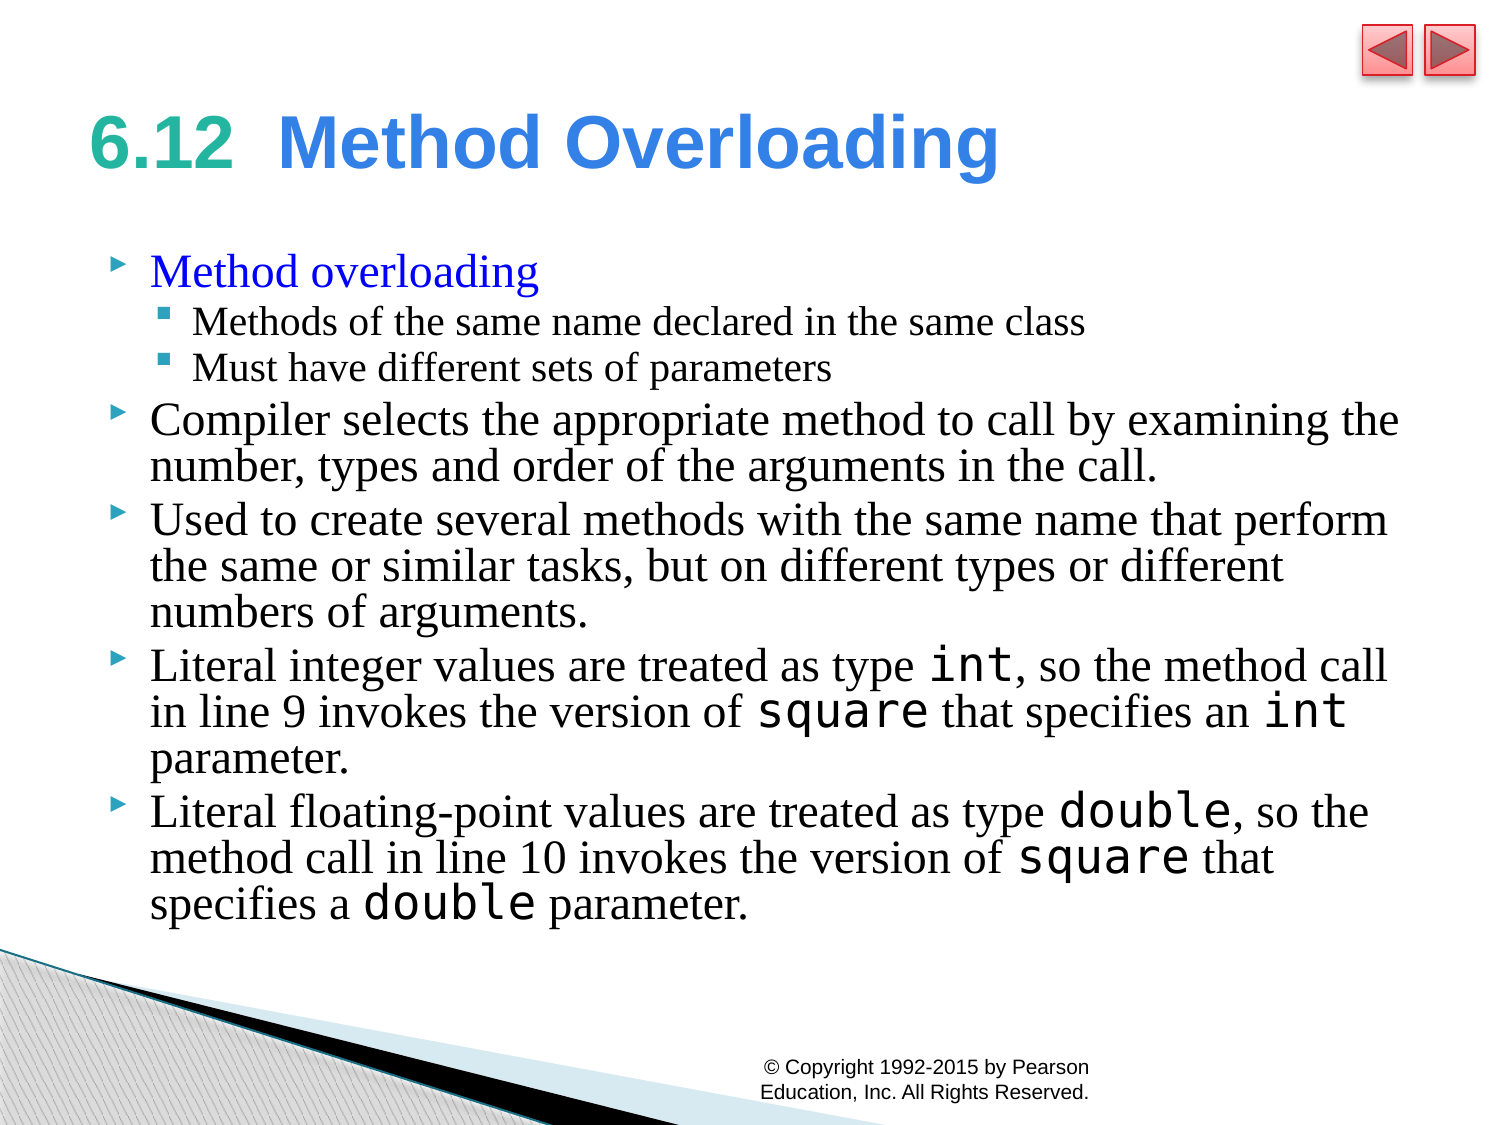

# 6.12  Method Overloading
Method overloading
Methods of the same name declared in the same class
Must have different sets of parameters
Compiler selects the appropriate method to call by examining the number, types and order of the arguments in the call.
Used to create several methods with the same name that perform the same or similar tasks, but on different types or different numbers of arguments.
Literal integer values are treated as type int, so the method call in line 9 invokes the version of square that specifies an int parameter.
Literal floating-point values are treated as type double, so the method call in line 10 invokes the version of square that specifies a double parameter.
© Copyright 1992-2015 by Pearson Education, Inc. All Rights Reserved.